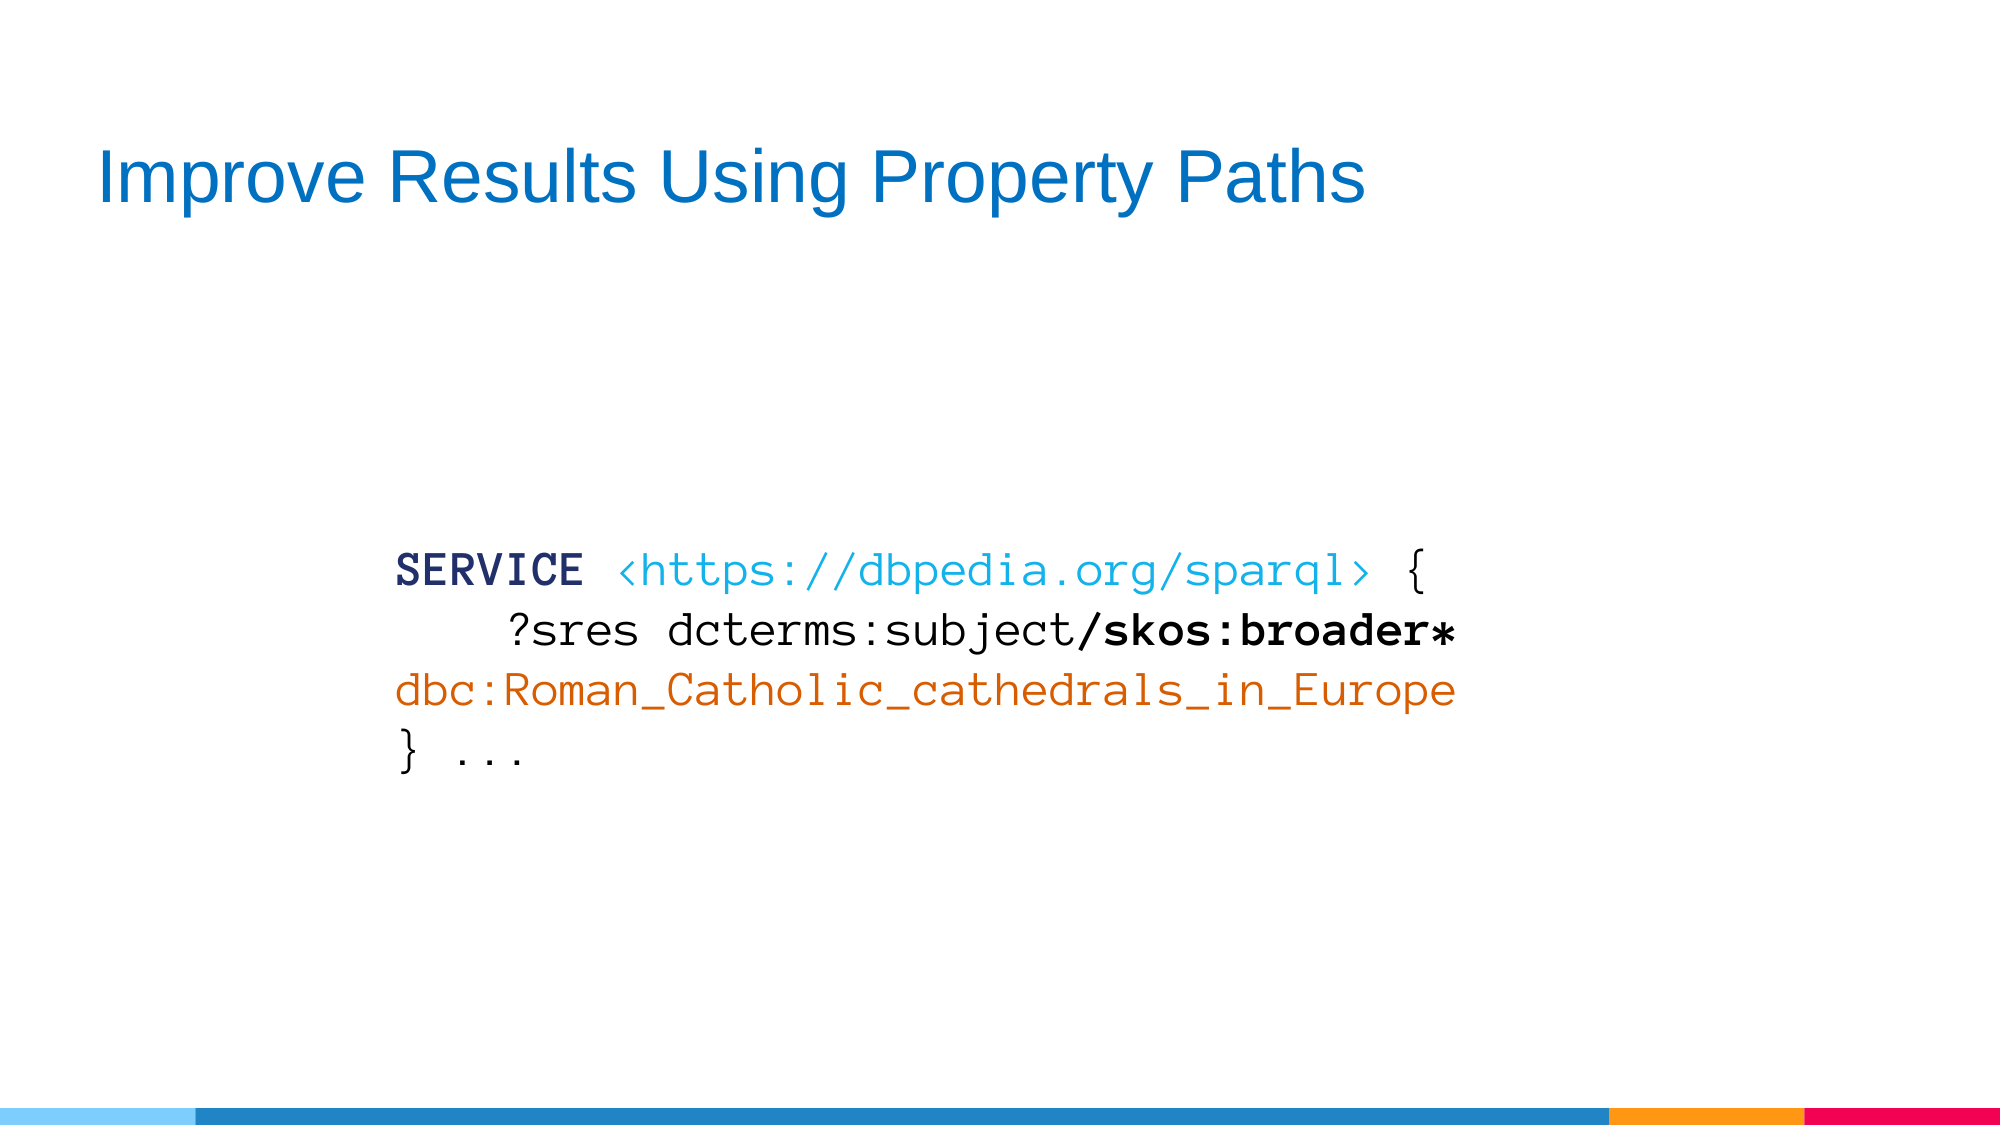

# Improve Results Using Property Paths
SERVICE <https://dbpedia.org/sparql> {
    ?sres dcterms:subject/skos:broader* dbc:Roman_Catholic_cathedrals_in_Europe
} ...